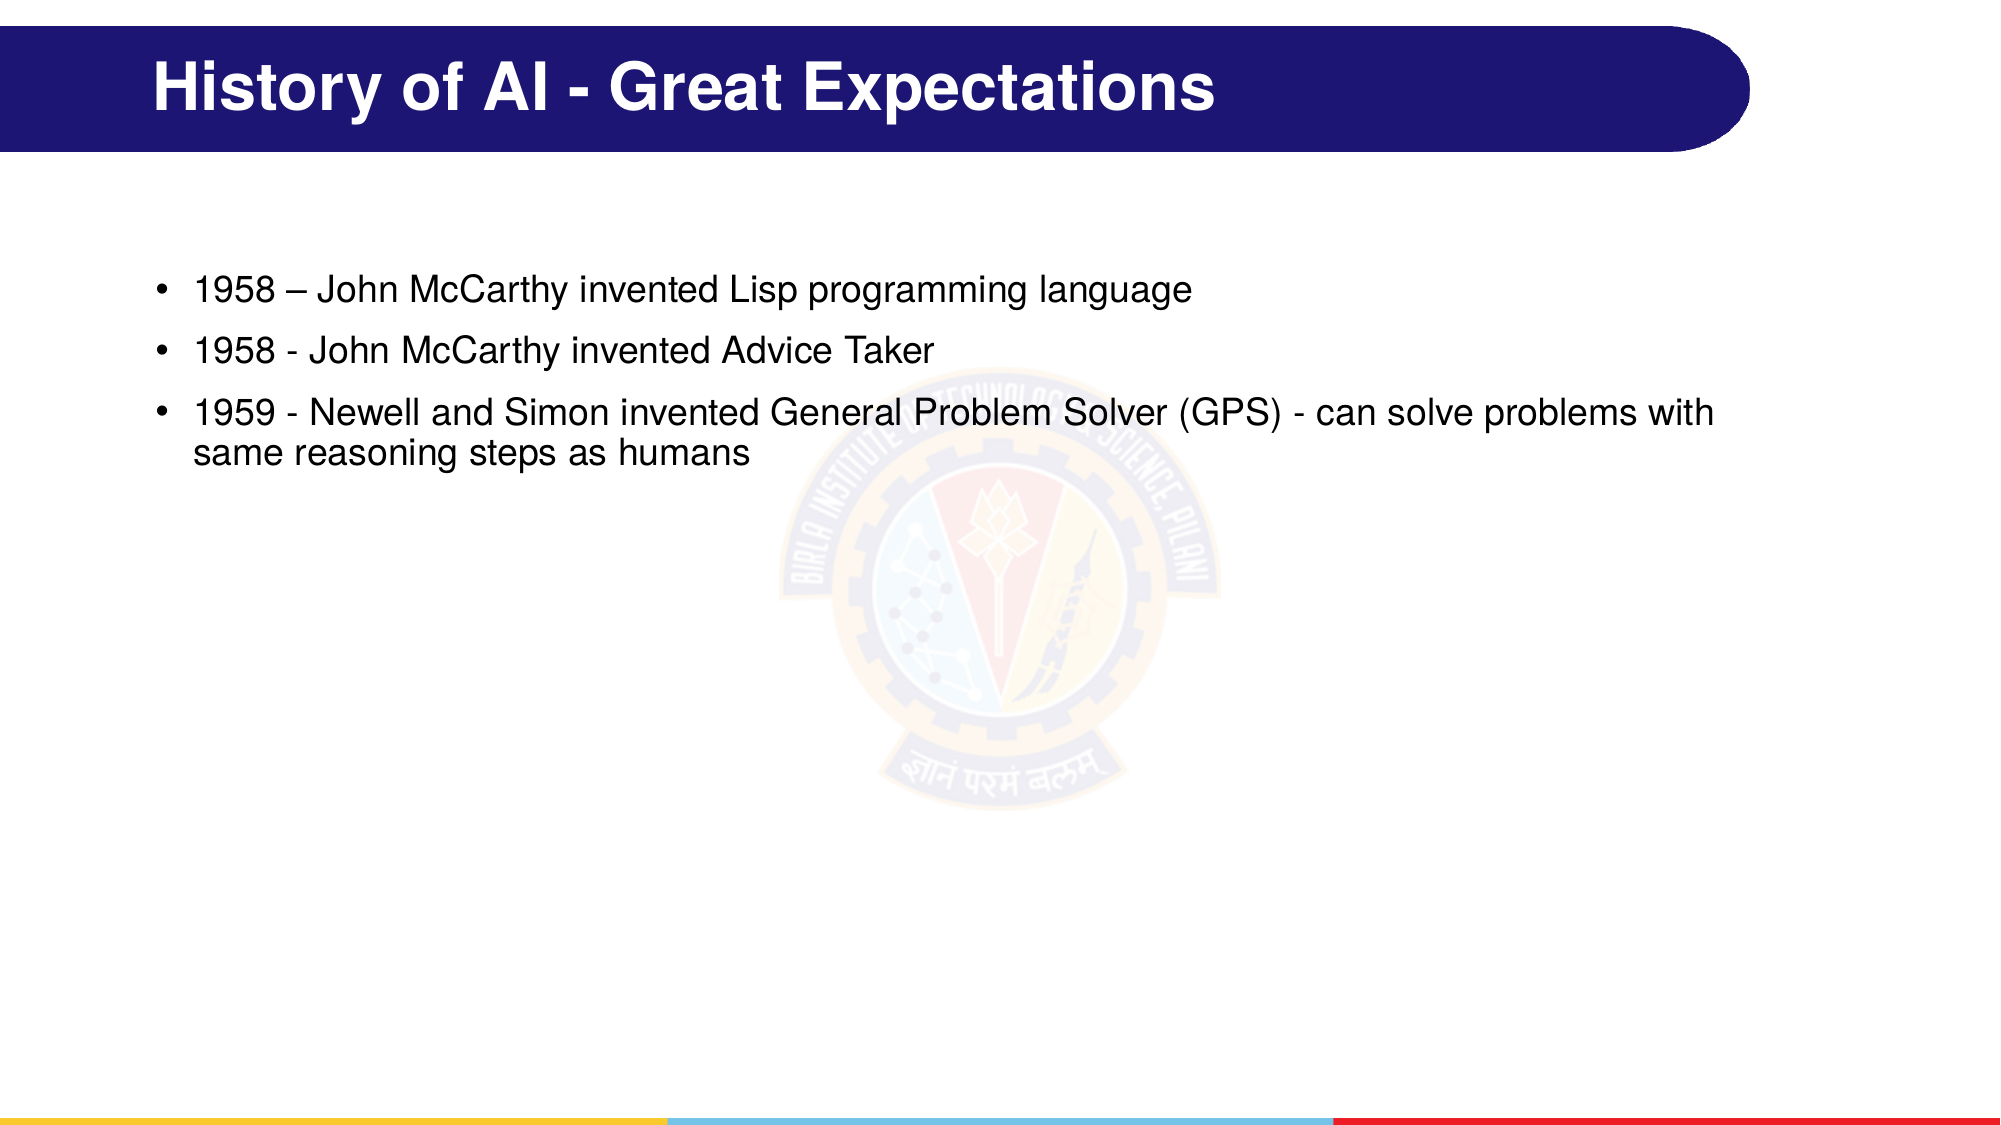

# History of AI - Great Expectations

1958 – John McCarthy invented Lisp programming language
1958 - John McCarthy invented Advice Taker
1959 - Newell and Simon invented General Problem Solver (GPS) - can solve problems with same reasoning steps as humans